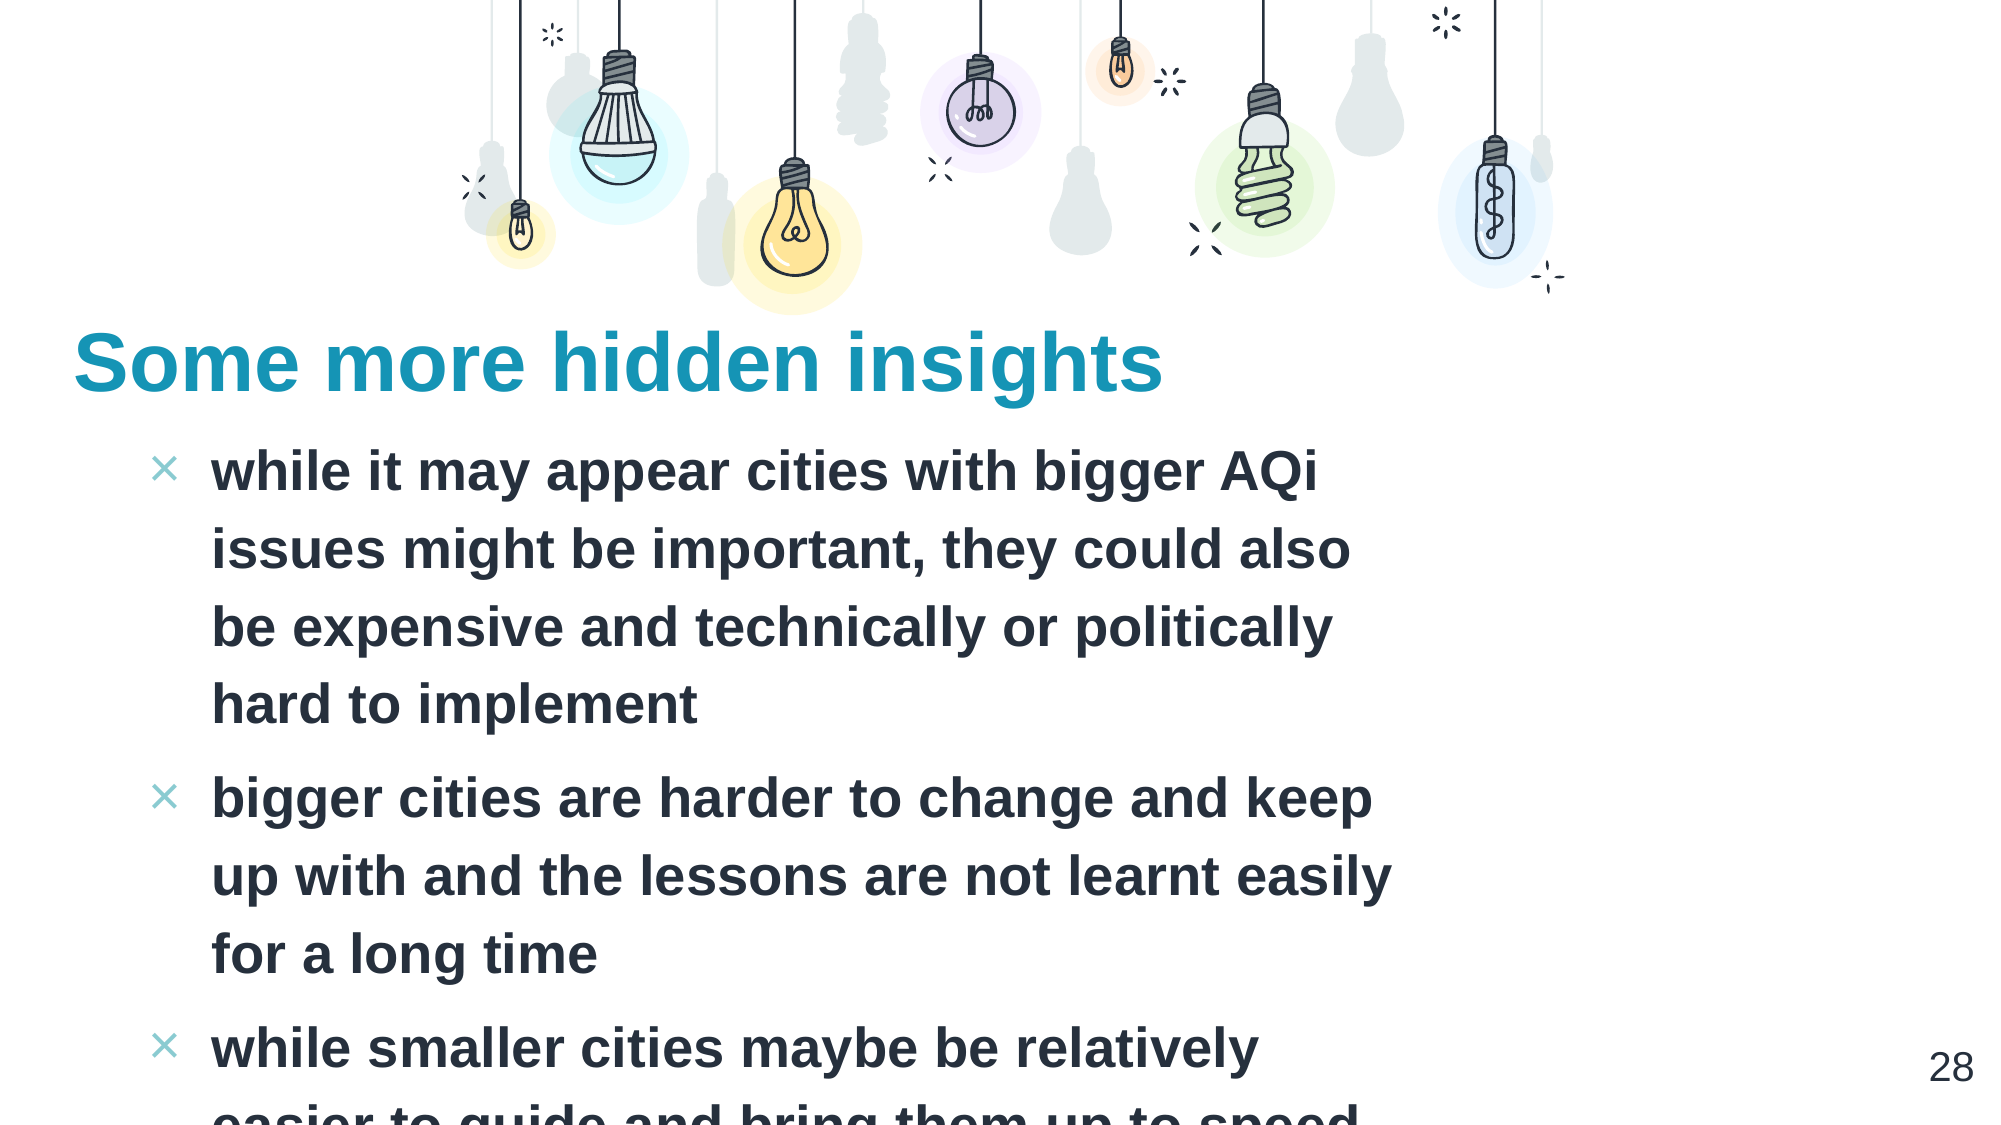

Some more hidden insights
while it may appear cities with bigger AQi issues might be important, they could also be expensive and technically or politically hard to implement
bigger cities are harder to change and keep up with and the lessons are not learnt easily for a long time
while smaller cities maybe be relatively easier to guide and bring them up to speed and discipline, and these might spread the word to neighboring cities and towns and help foster better well-being in those areas

28